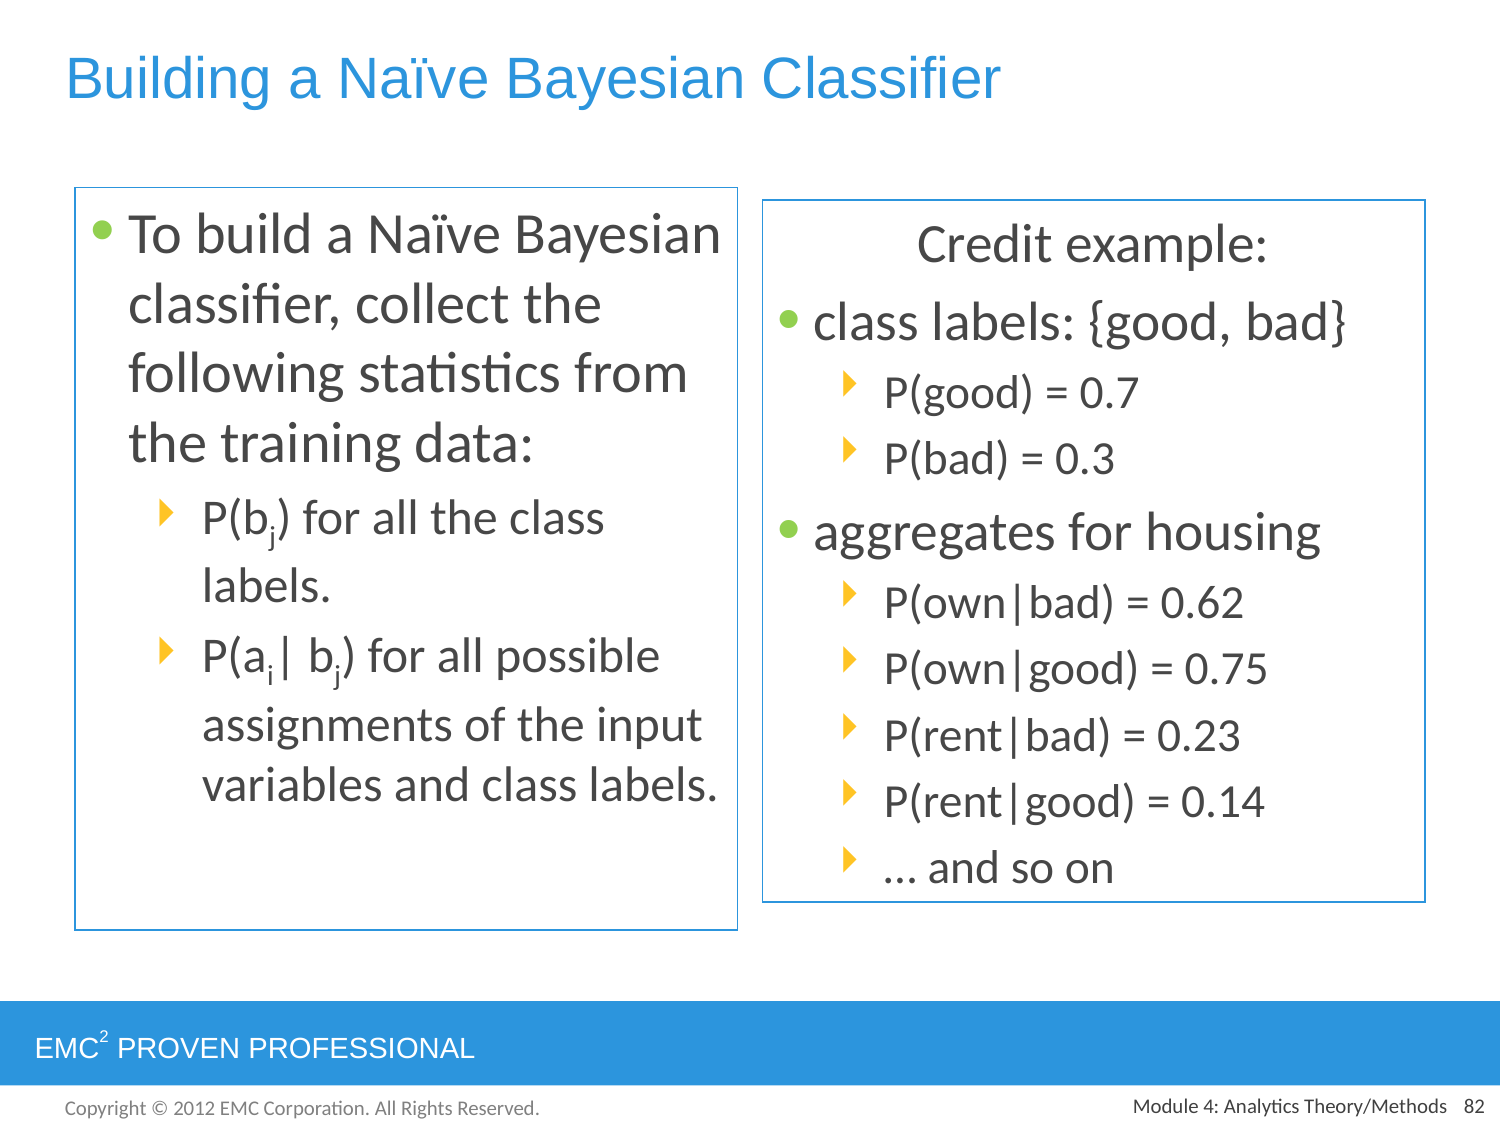

# Building a Naïve Bayesian Classifier
To build a Naïve Bayesian classifier, collect the following statistics from the training data:
P(bj) for all the class labels.
P(ai| bj) for all possible assignments of the input variables and class labels.
Credit example:
class labels: {good, bad}
P(good) = 0.7
P(bad) = 0.3
aggregates for housing
P(own|bad) = 0.62
P(own|good) = 0.75
P(rent|bad) = 0.23
P(rent|good) = 0.14
… and so on

Module 4: Analytics Theory/Methods
82